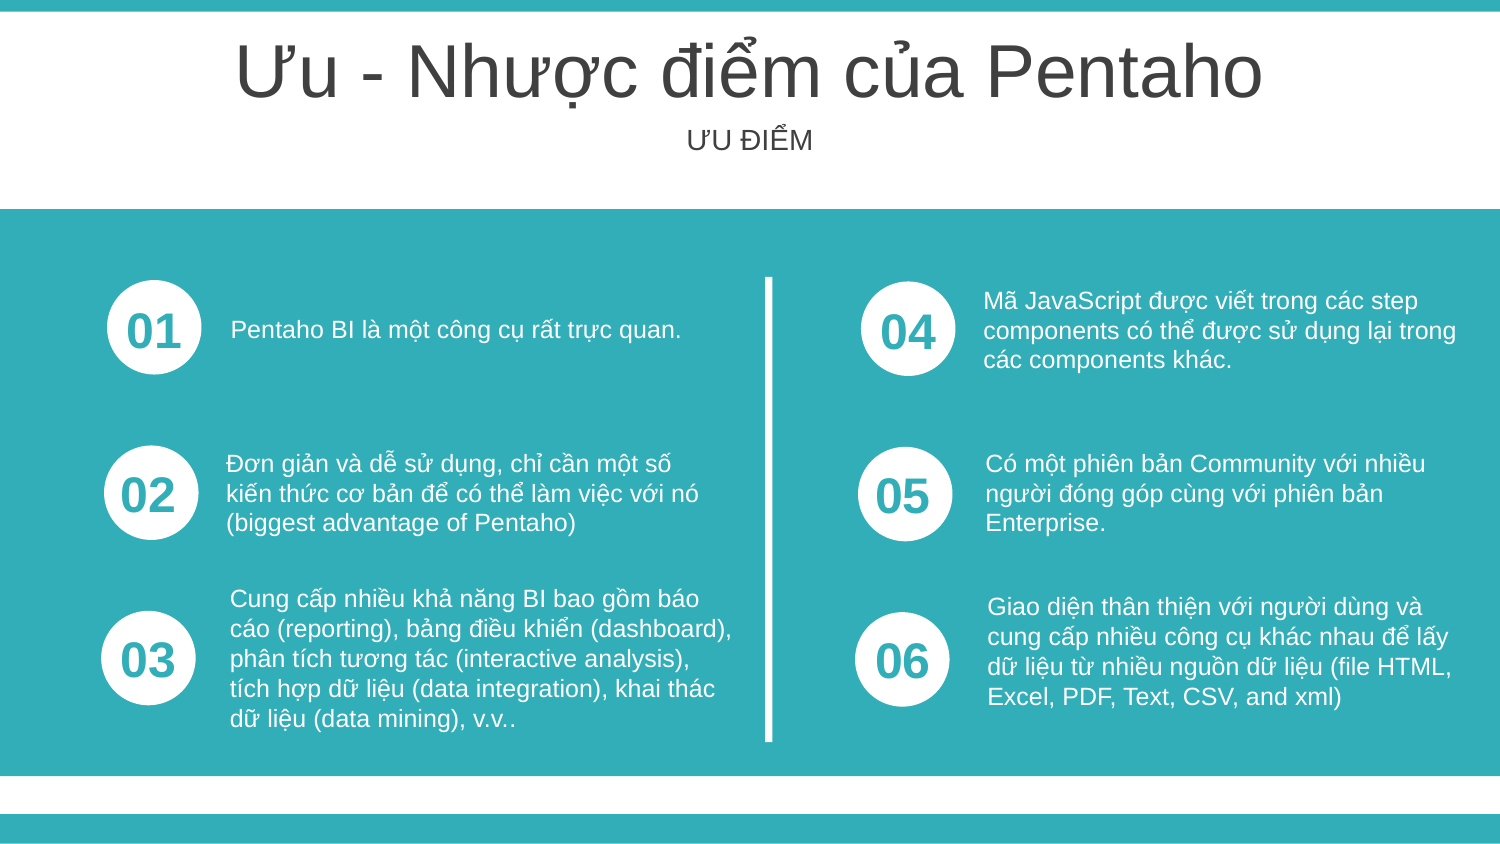

Ưu - Nhược điểm của Pentaho
ƯU ĐIỂM

Mã JavaScript được viết trong các step components có thể được sử dụng lại trong các components khác.

01
04
Pentaho BI là một công cụ rất trực quan.
Đơn giản và dễ sử dụng, chỉ cần một số kiến thức cơ bản để có thể làm việc với nó (biggest advantage of Pentaho)
Có một phiên bản Community với nhiều người đóng góp cùng với phiên bản Enterprise.

02
05
Cung cấp nhiều khả năng BI bao gồm báo cáo (reporting), bảng điều khiển (dashboard), phân tích tương tác (interactive analysis), tích hợp dữ liệu (data integration), khai thác dữ liệu (data mining), v.v..
Giao diện thân thiện với người dùng và cung cấp nhiều công cụ khác nhau để lấy dữ liệu từ nhiều nguồn dữ liệu (file HTML, Excel, PDF, Text, CSV, and xml)

03
06